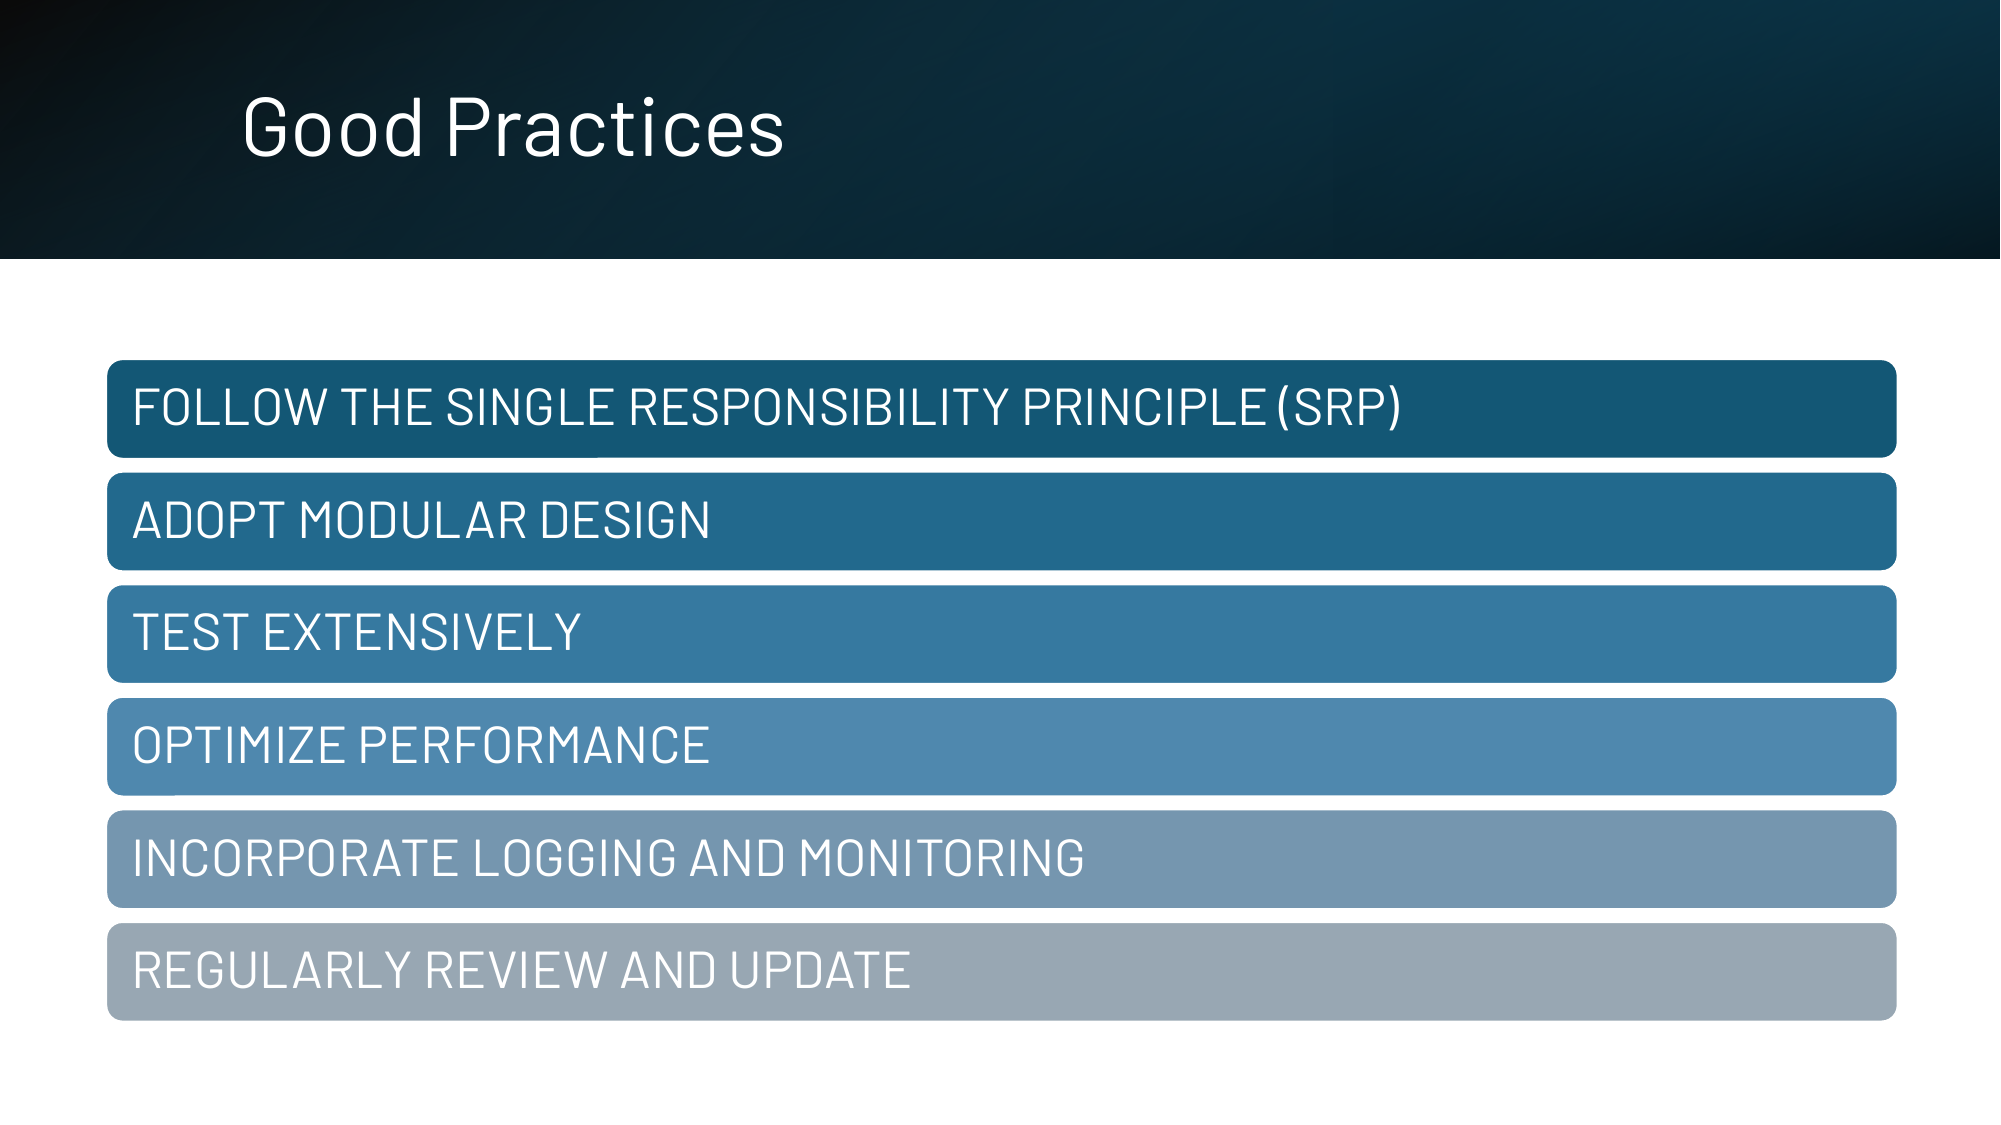

# Good Practices
Follow the Single Responsibility Principle (SRP)
Adopt Modular Design
Test Extensively
Optimize Performance
Incorporate Logging and Monitoring
Regularly Review and Update